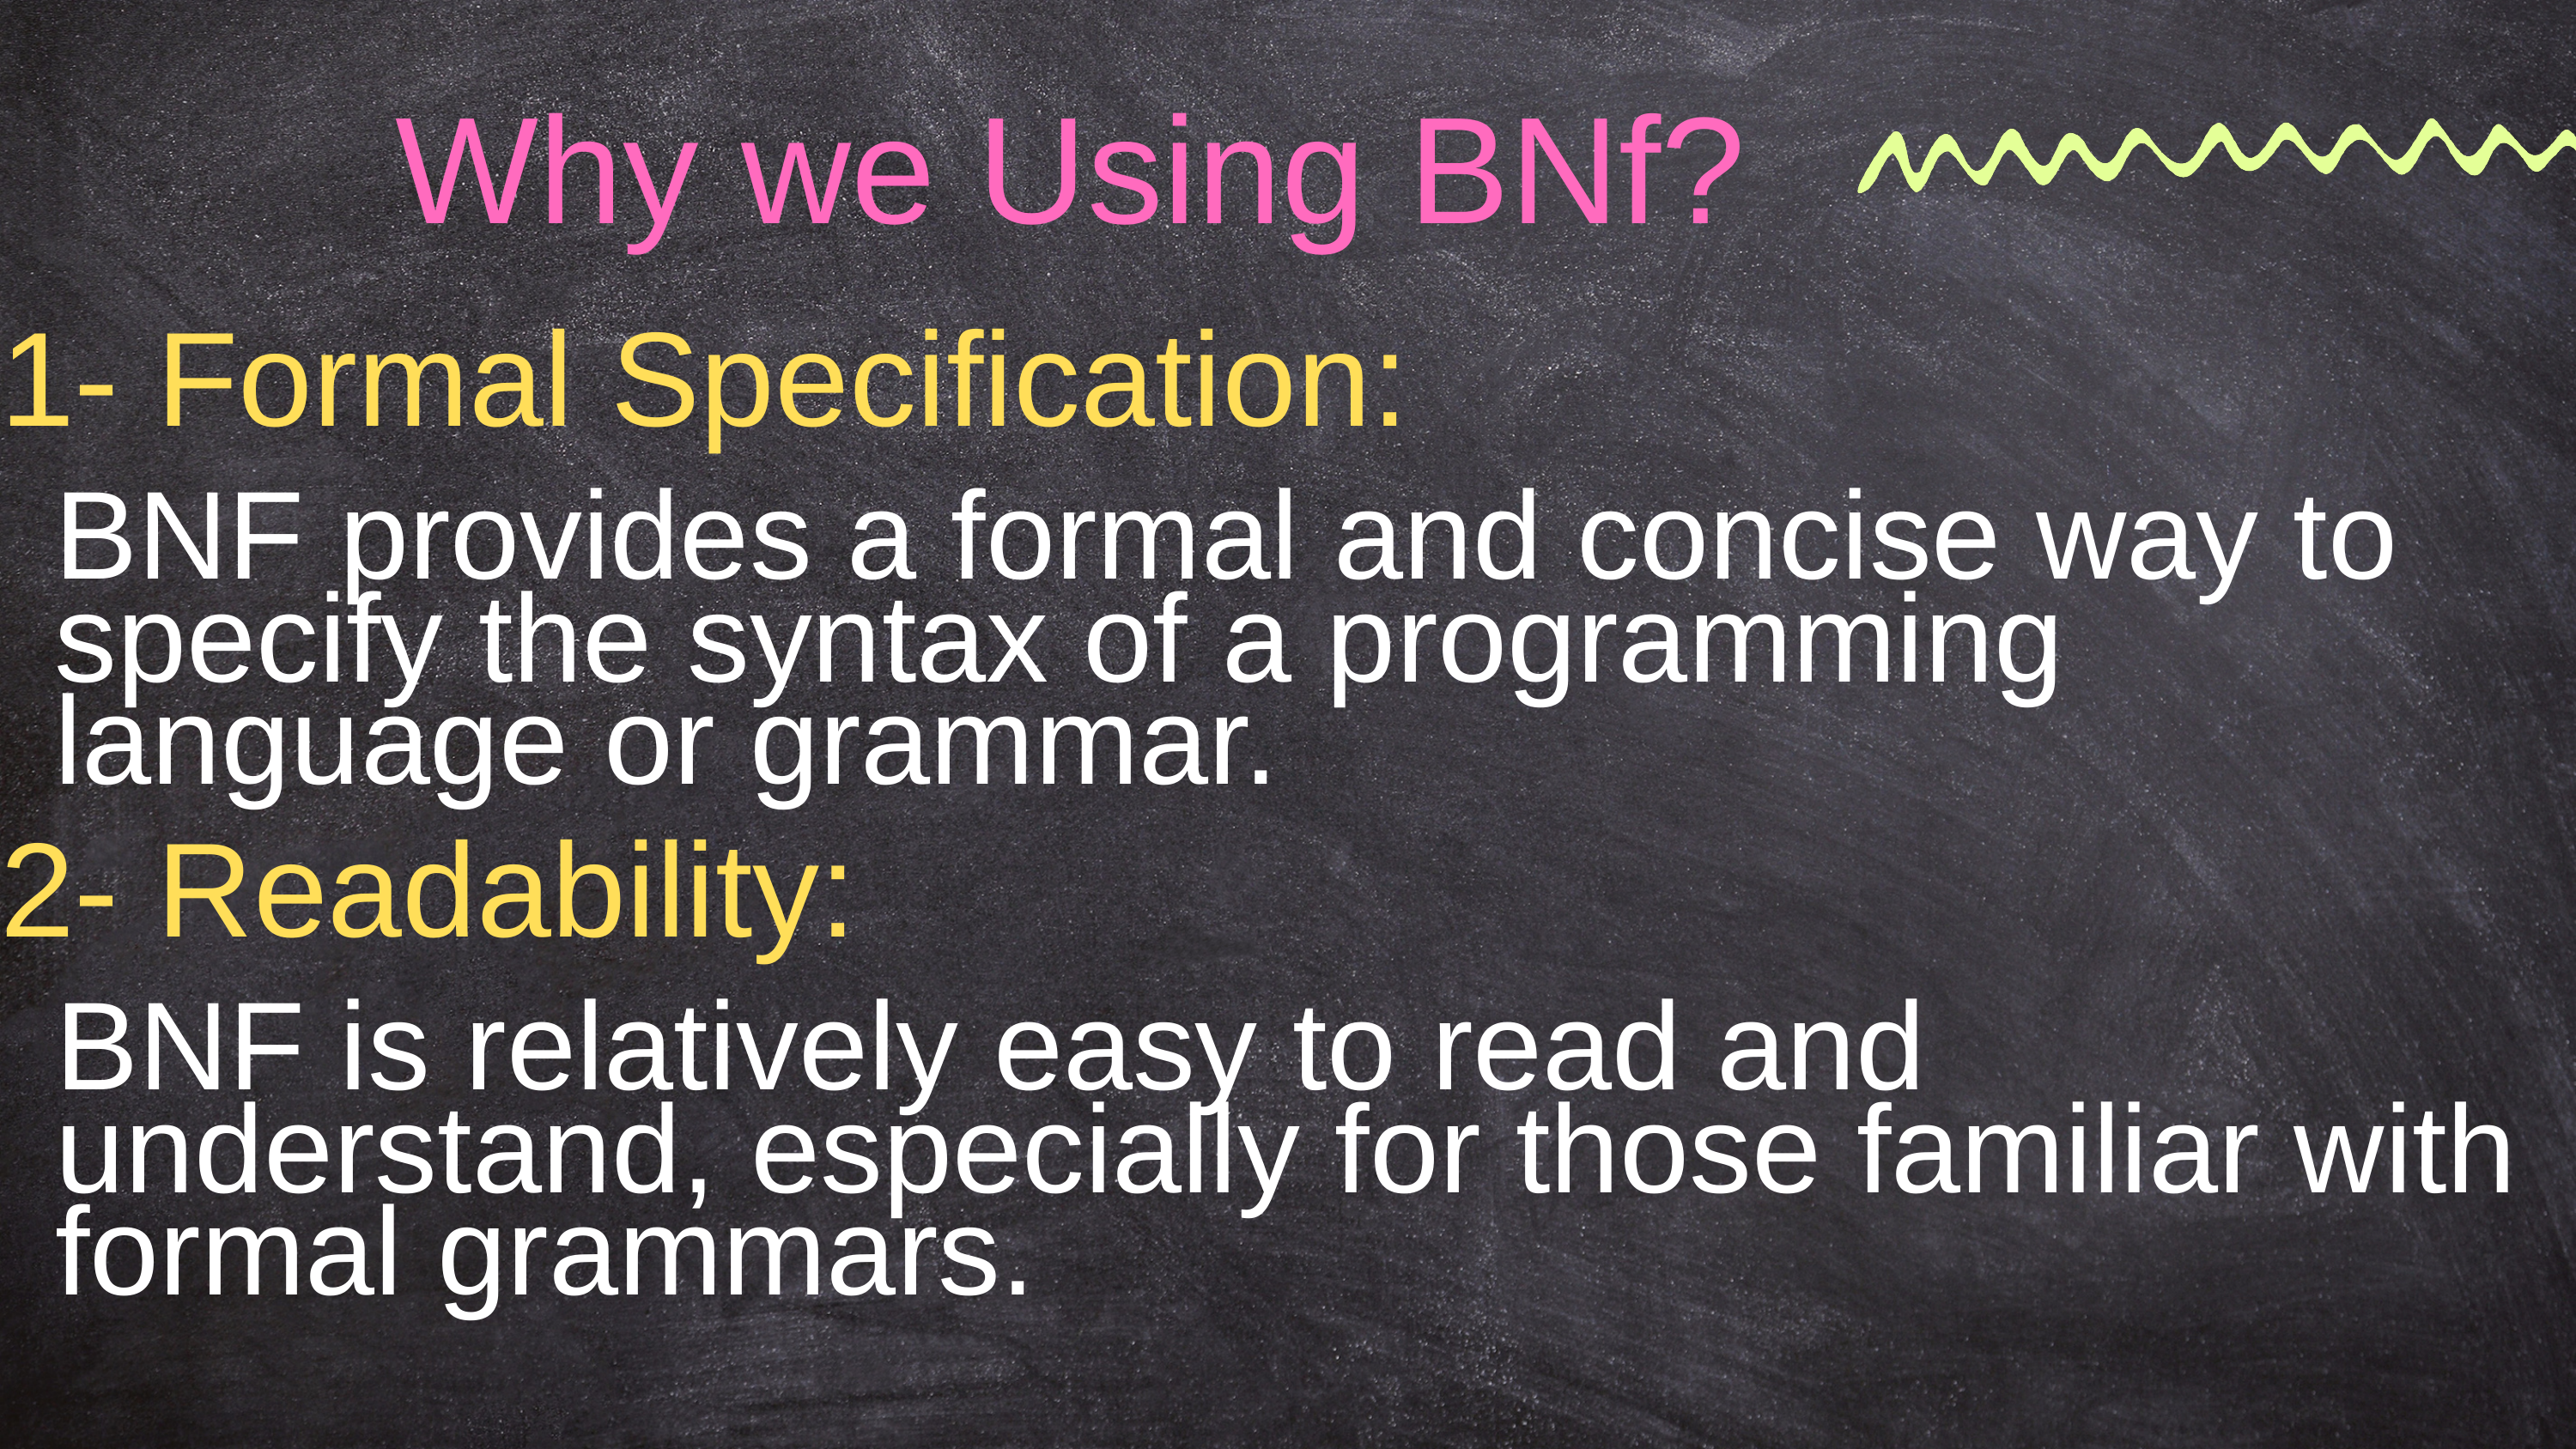

Why we Using BNf?
1- Formal Specification:
BNF provides a formal and concise way to specify the syntax of a programming language or grammar.

2- Readability:
BNF is relatively easy to read and understand, especially for those familiar with formal grammars.